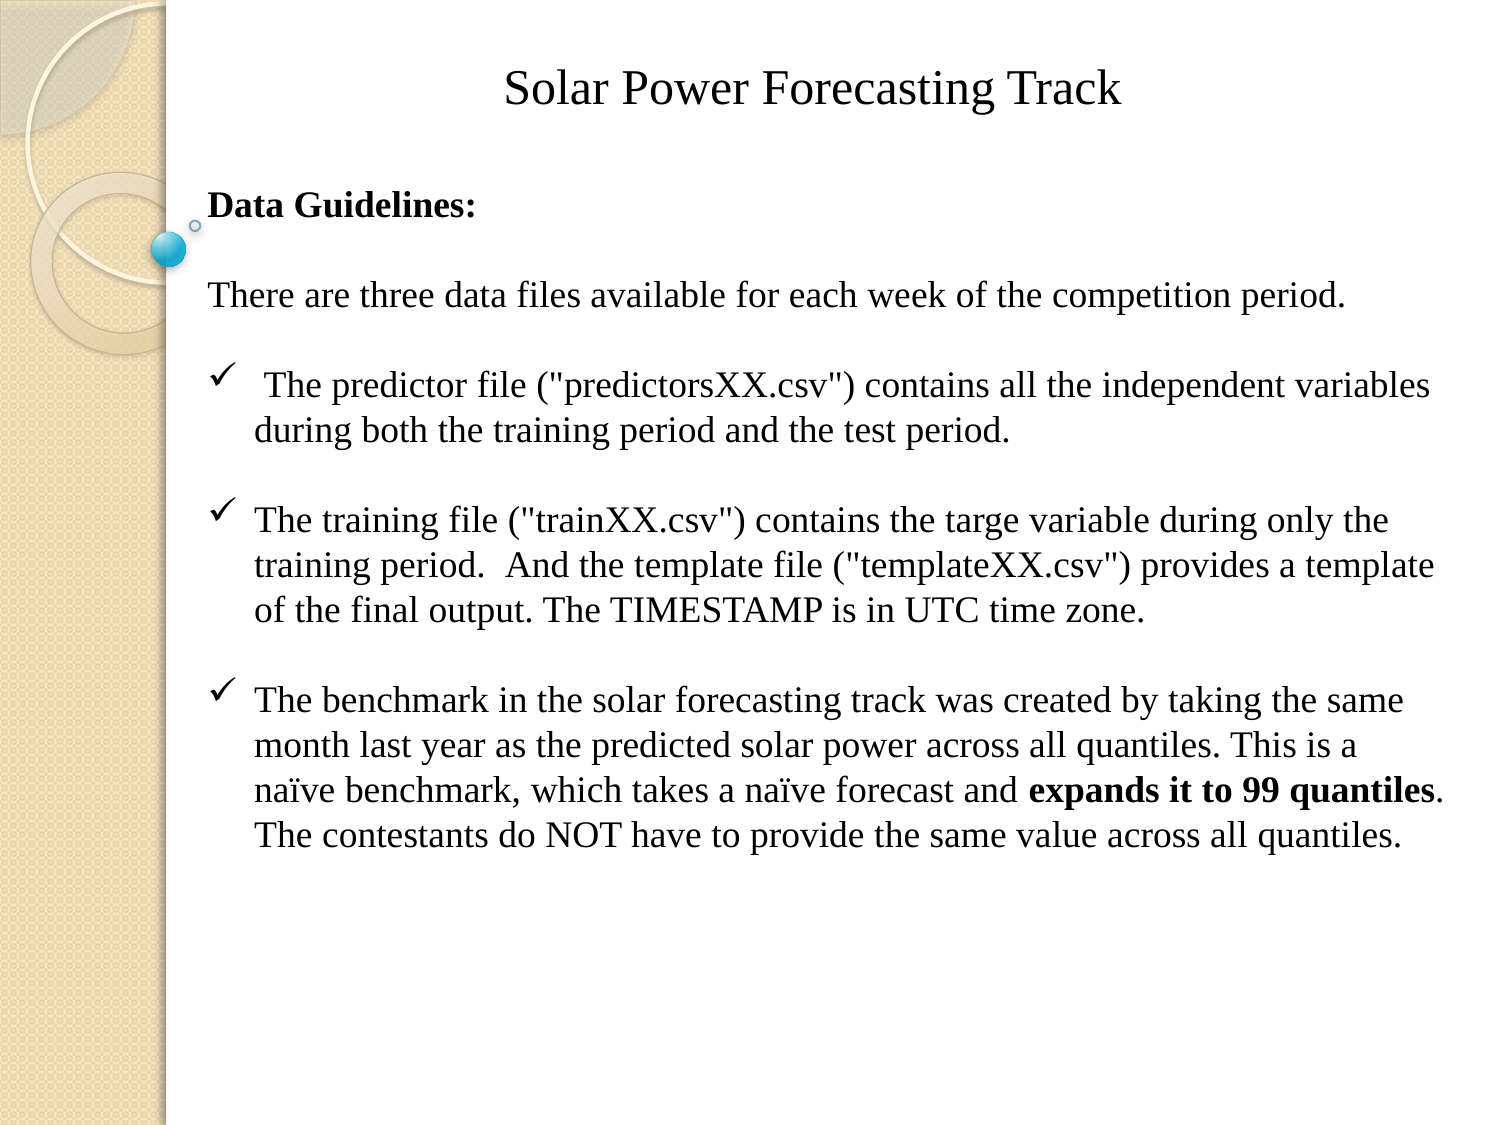

Solar Power Forecasting Track
Data Guidelines:

There are three data files available for each week of the competition period.

 The predictor file ("predictorsXX.csv") contains all the independent variables during both the training period and the test period.

The training file ("trainXX.csv") contains the targe variable during only the training period.  And the template file ("templateXX.csv") provides a template of the final output. The TIMESTAMP is in UTC time zone.

The benchmark in the solar forecasting track was created by taking the same month last year as the predicted solar power across all quantiles. This is a naïve benchmark, which takes a naïve forecast and expands it to 99 quantiles. The contestants do NOT have to provide the same value across all quantiles.